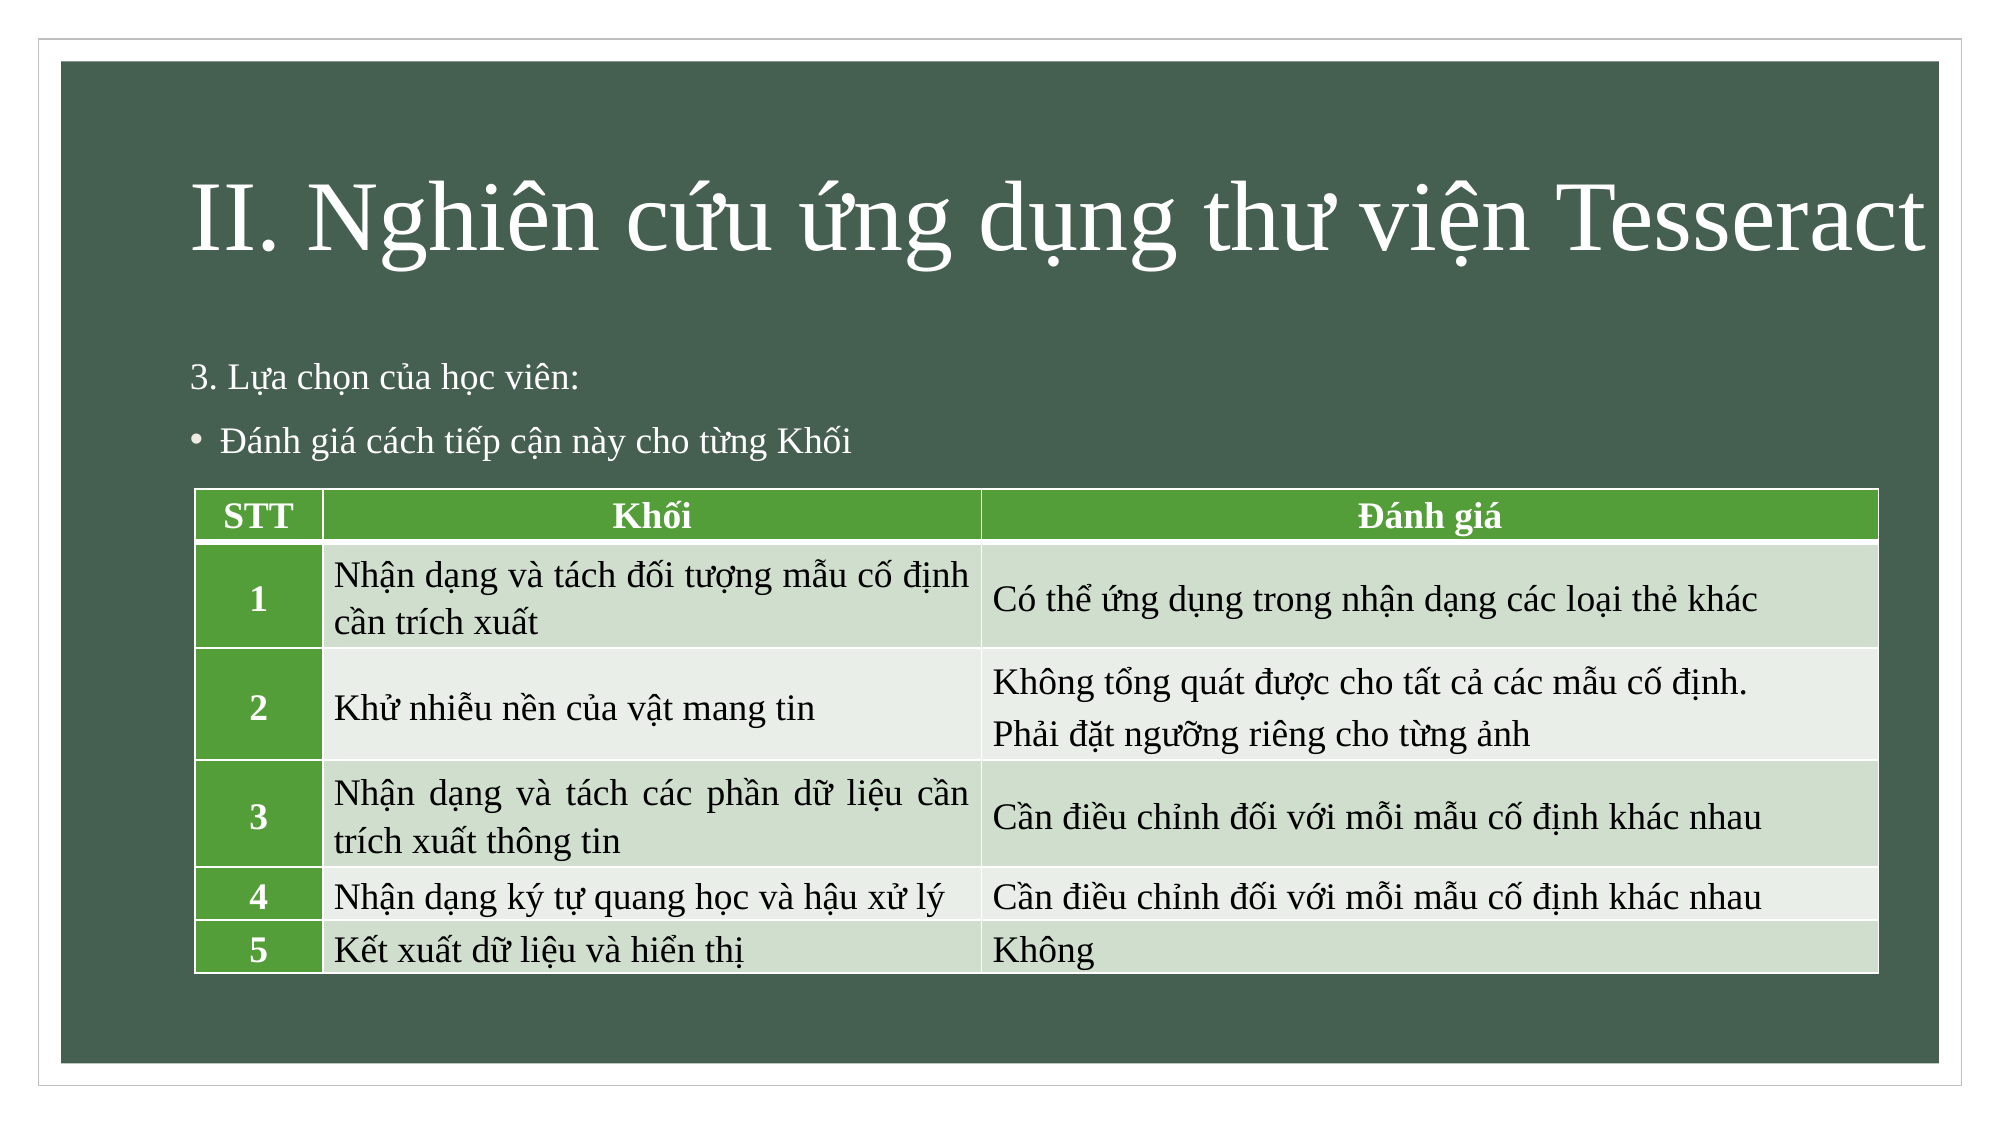

# II. Nghiên cứu ứng dụng thư viện Tesseract
3. Lựa chọn của học viên:
Đánh giá cách tiếp cận này cho từng Khối
| STT | Khối | Đánh giá |
| --- | --- | --- |
| 1 | Nhận dạng và tách đối tượng mẫu cố định cần trích xuất | Có thể ứng dụng trong nhận dạng các loại thẻ khác |
| 2 | Khử nhiễu nền của vật mang tin | Không tổng quát được cho tất cả các mẫu cố định. Phải đặt ngưỡng riêng cho từng ảnh |
| 3 | Nhận dạng và tách các phần dữ liệu cần trích xuất thông tin | Cần điều chỉnh đối với mỗi mẫu cố định khác nhau |
| 4 | Nhận dạng ký tự quang học và hậu xử lý | Cần điều chỉnh đối với mỗi mẫu cố định khác nhau |
| 5 | Kết xuất dữ liệu và hiển thị | Không |